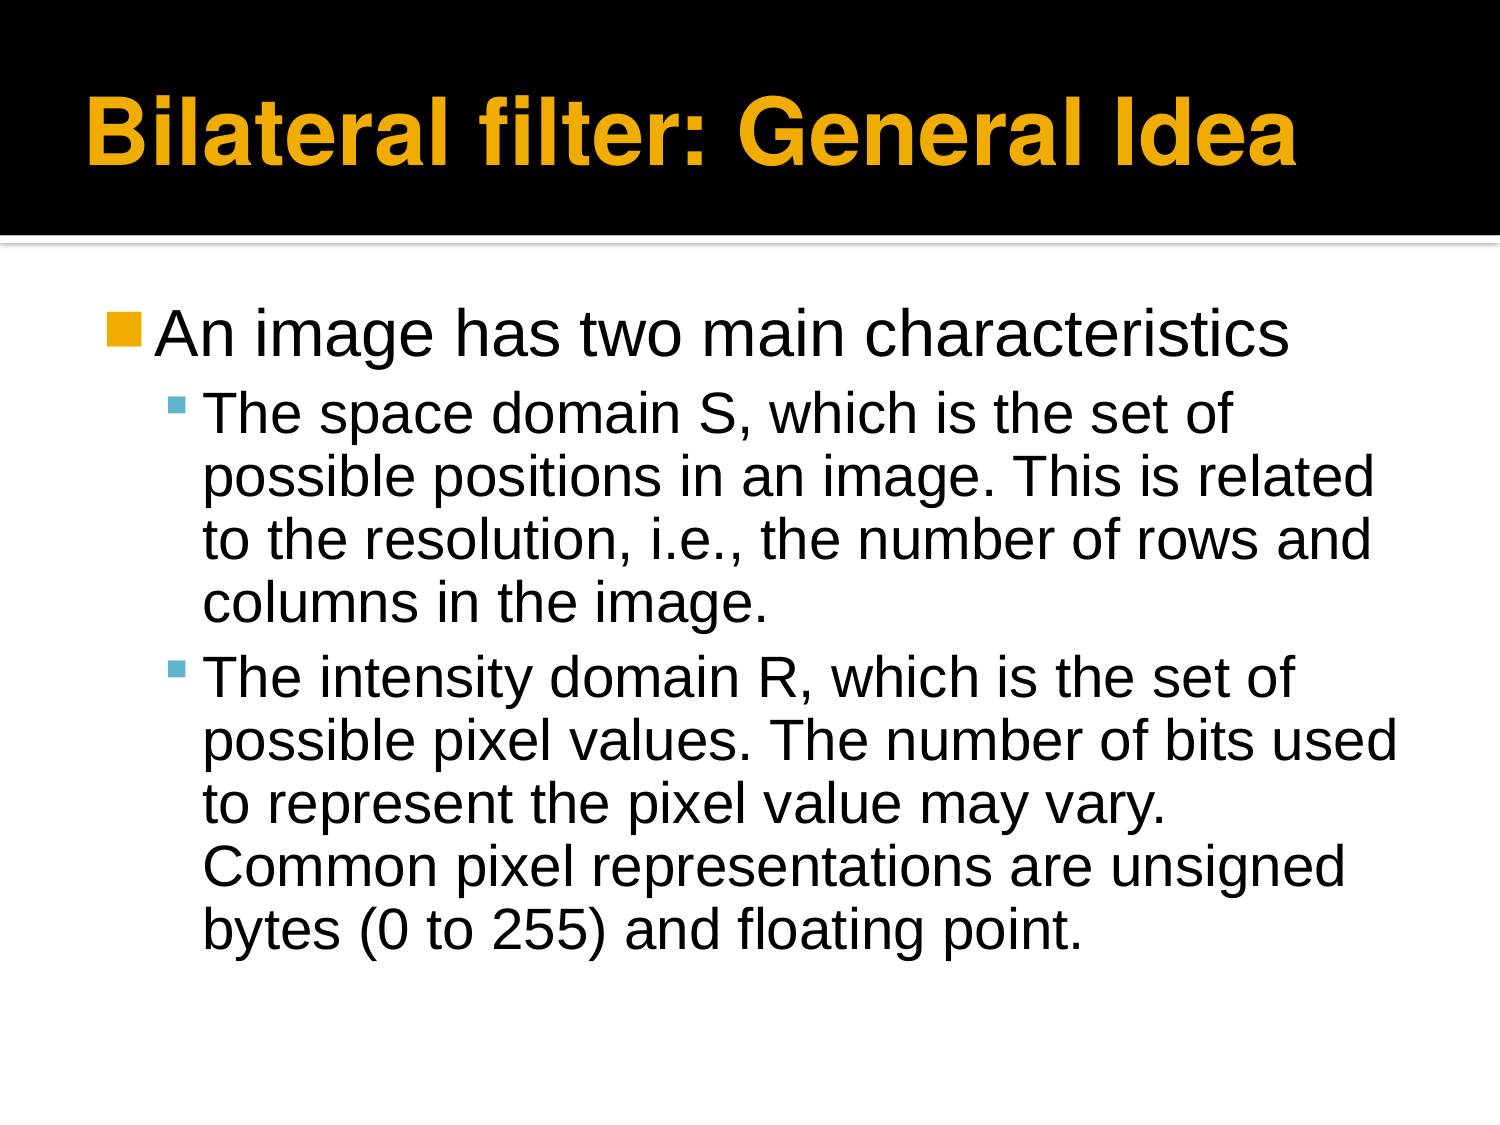

# Bilateral filter: General Idea
An image has two main characteristics
The space domain S, which is the set of possible positions in an image. This is related to the resolution, i.e., the number of rows and columns in the image.
The intensity domain R, which is the set of possible pixel values. The number of bits used to represent the pixel value may vary. Common pixel representations are unsigned bytes (0 to 255) and floating point.